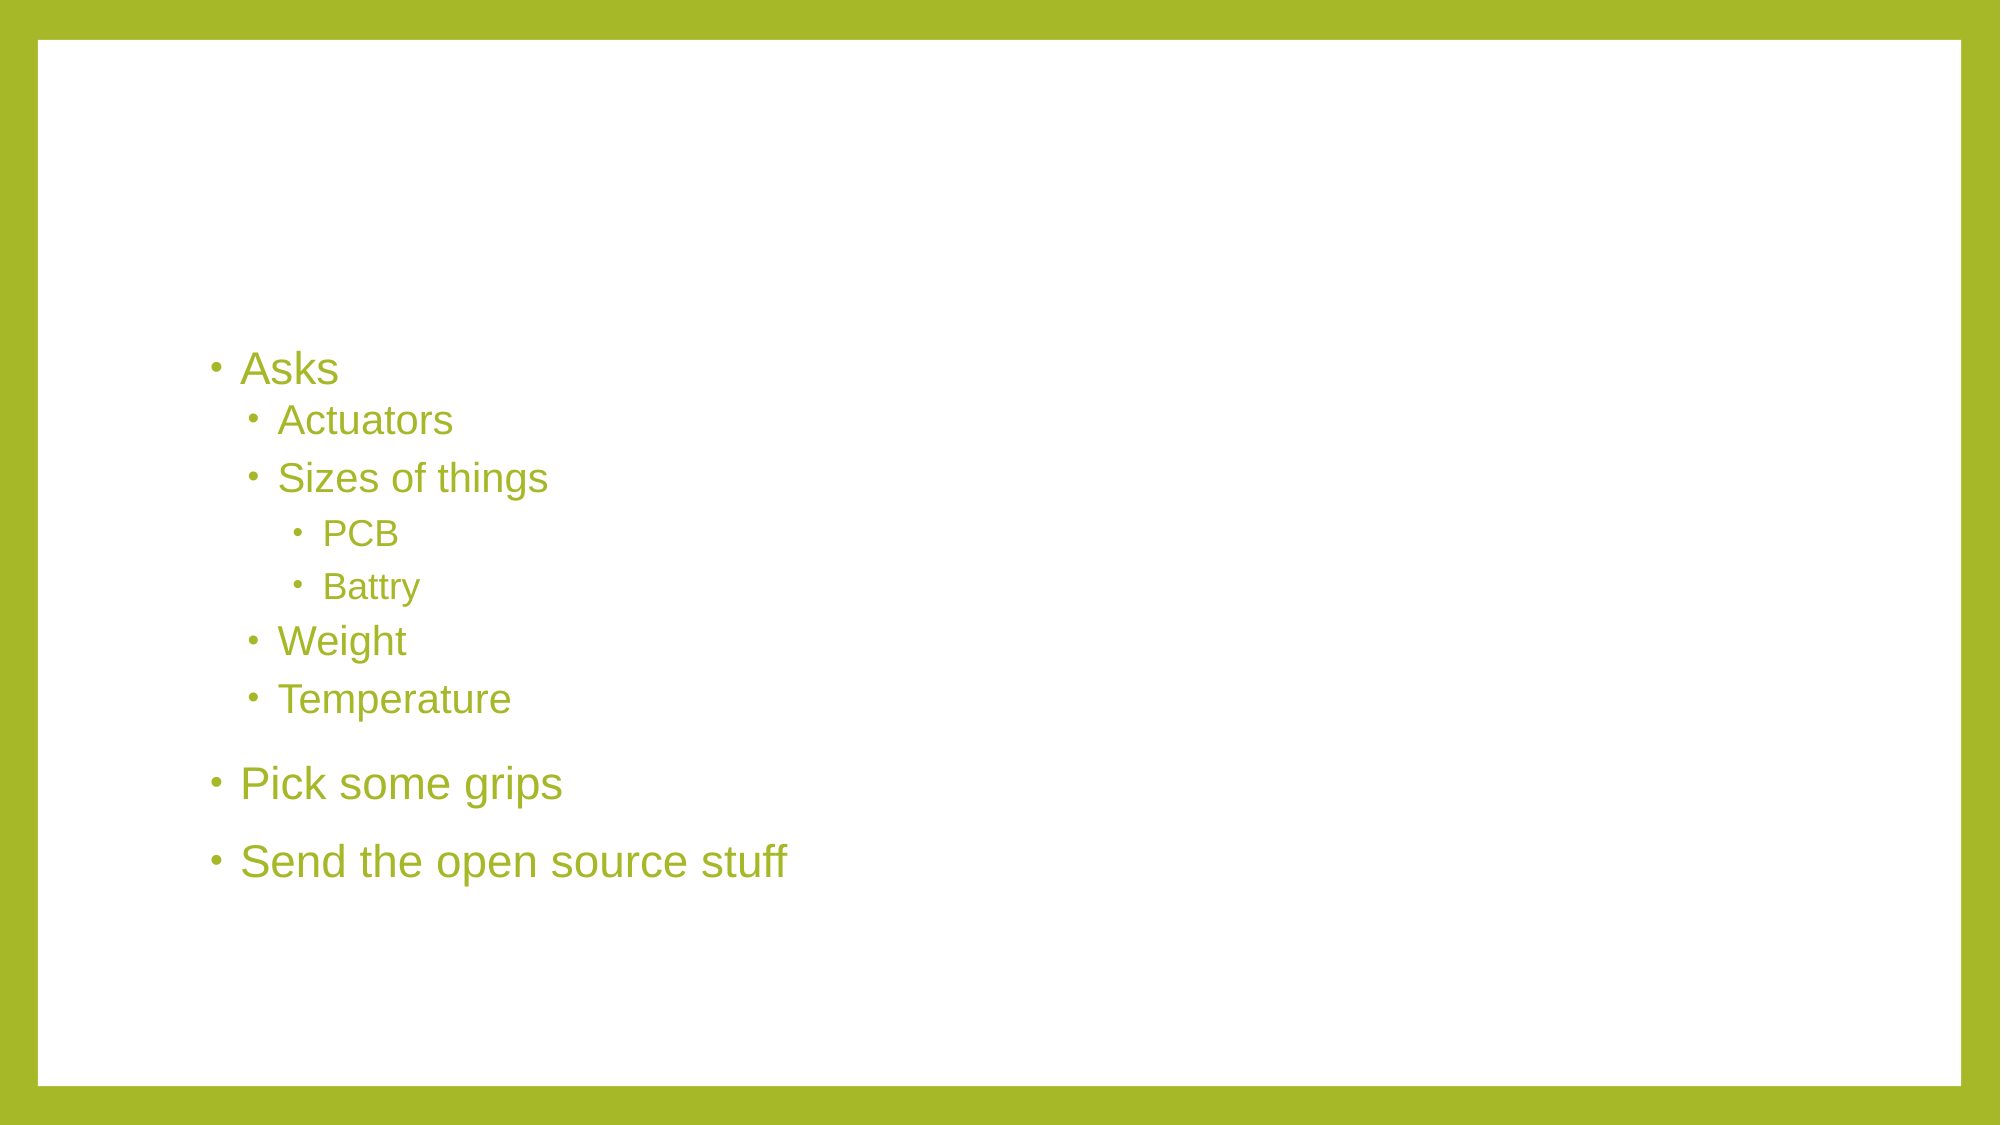

#
Asks
Actuators
Sizes of things
PCB
Battry
Weight
Temperature
Pick some grips
Send the open source stuff